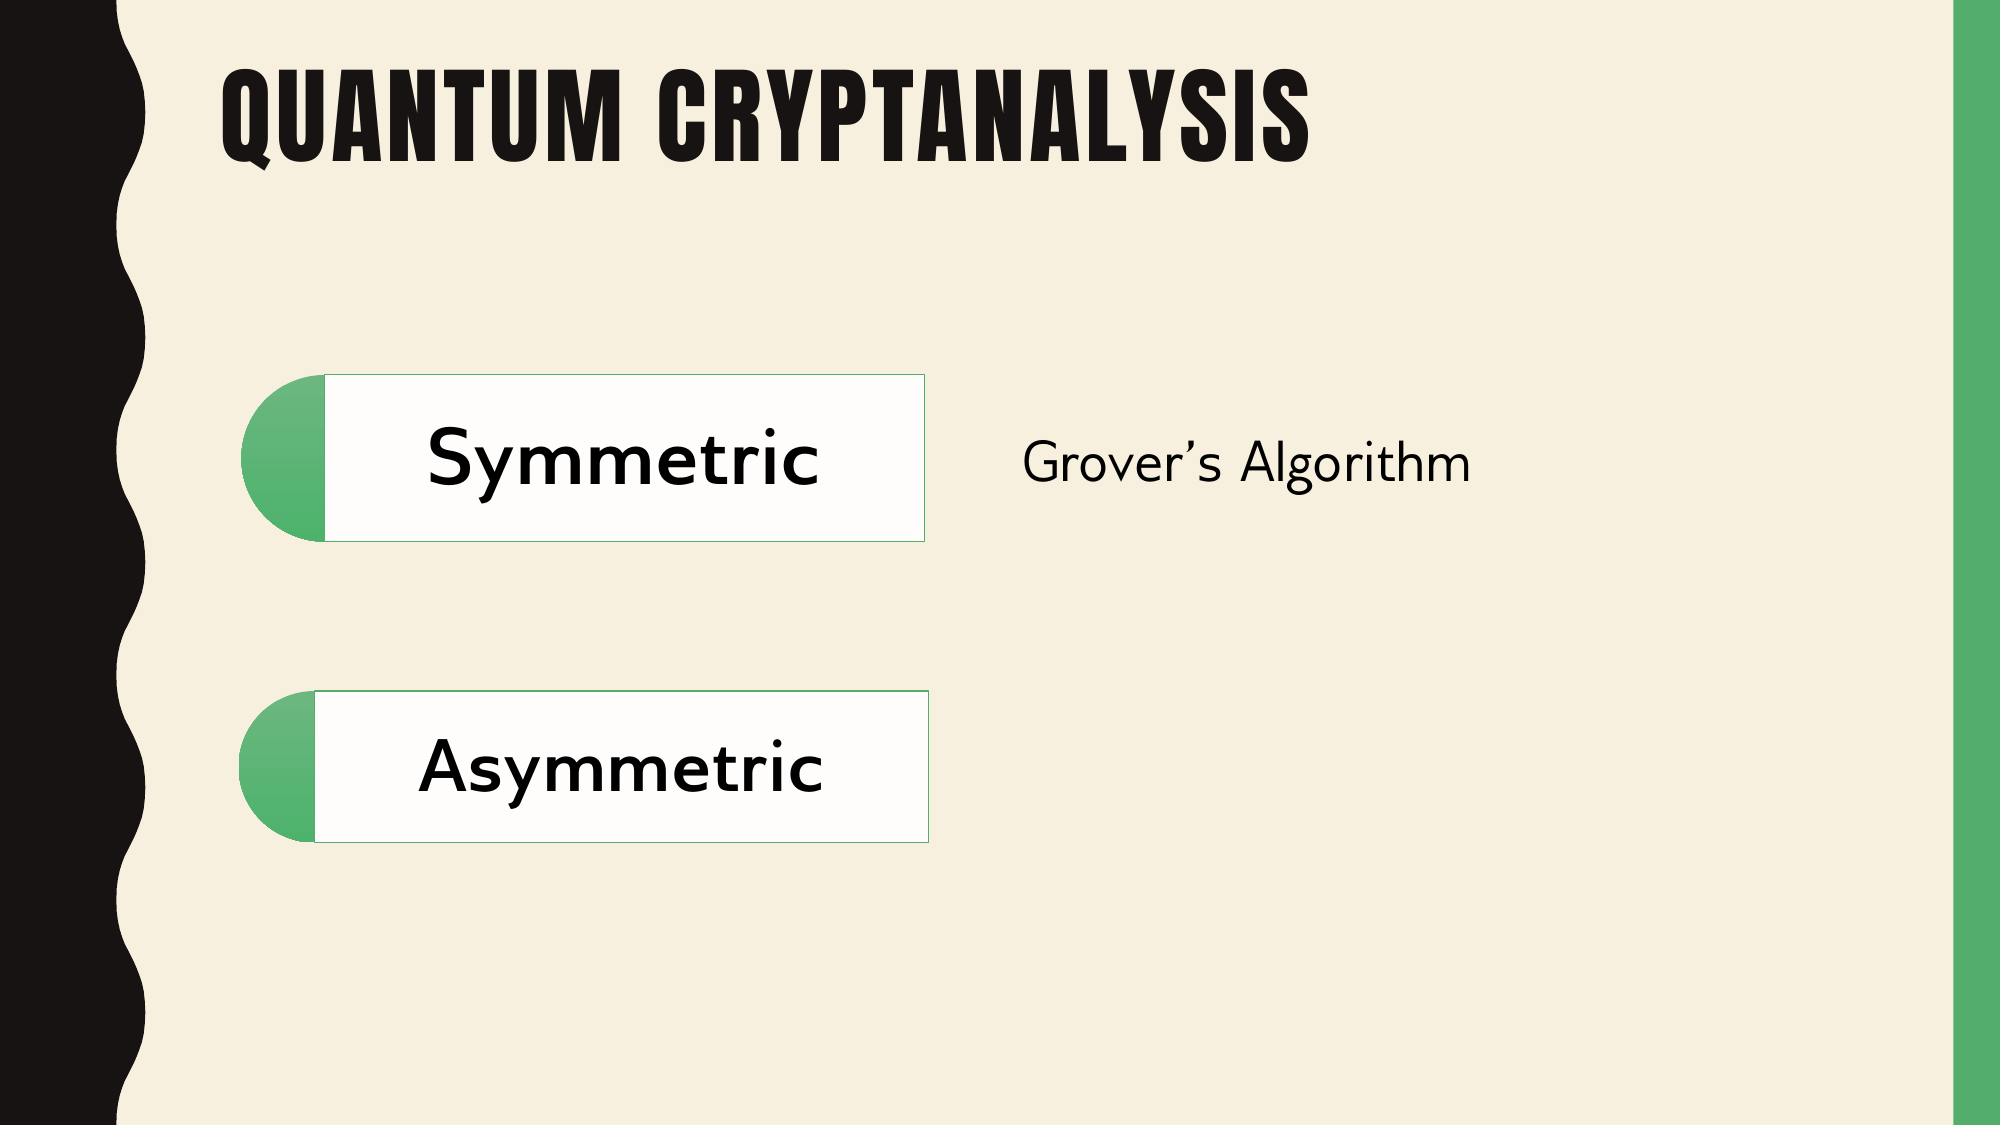

# Quantum cryptanalysis
Symmetric
Grover’s Algorithm

Asymmetric